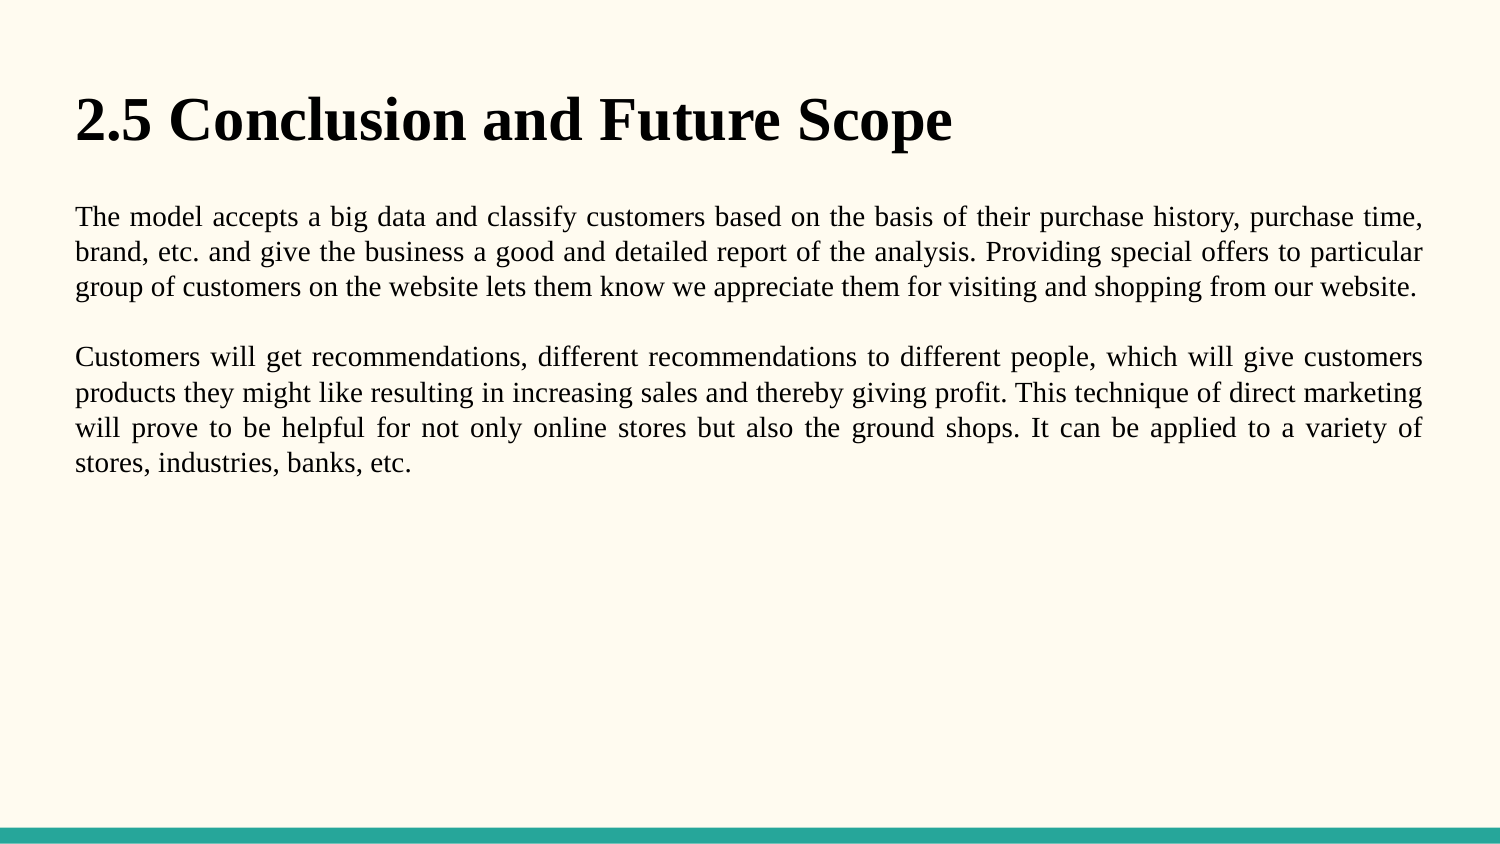

2.5 Conclusion and Future Scope
# The model accepts a big data and classify customers based on the basis of their purchase history, purchase time, brand, etc. and give the business a good and detailed report of the analysis. Providing special offers to particular group of customers on the website lets them know we appreciate them for visiting and shopping from our website.

Customers will get recommendations, different recommendations to different people, which will give customers products they might like resulting in increasing sales and thereby giving profit. This technique of direct marketing will prove to be helpful for not only online stores but also the ground shops. It can be applied to a variety of stores, industries, banks, etc.